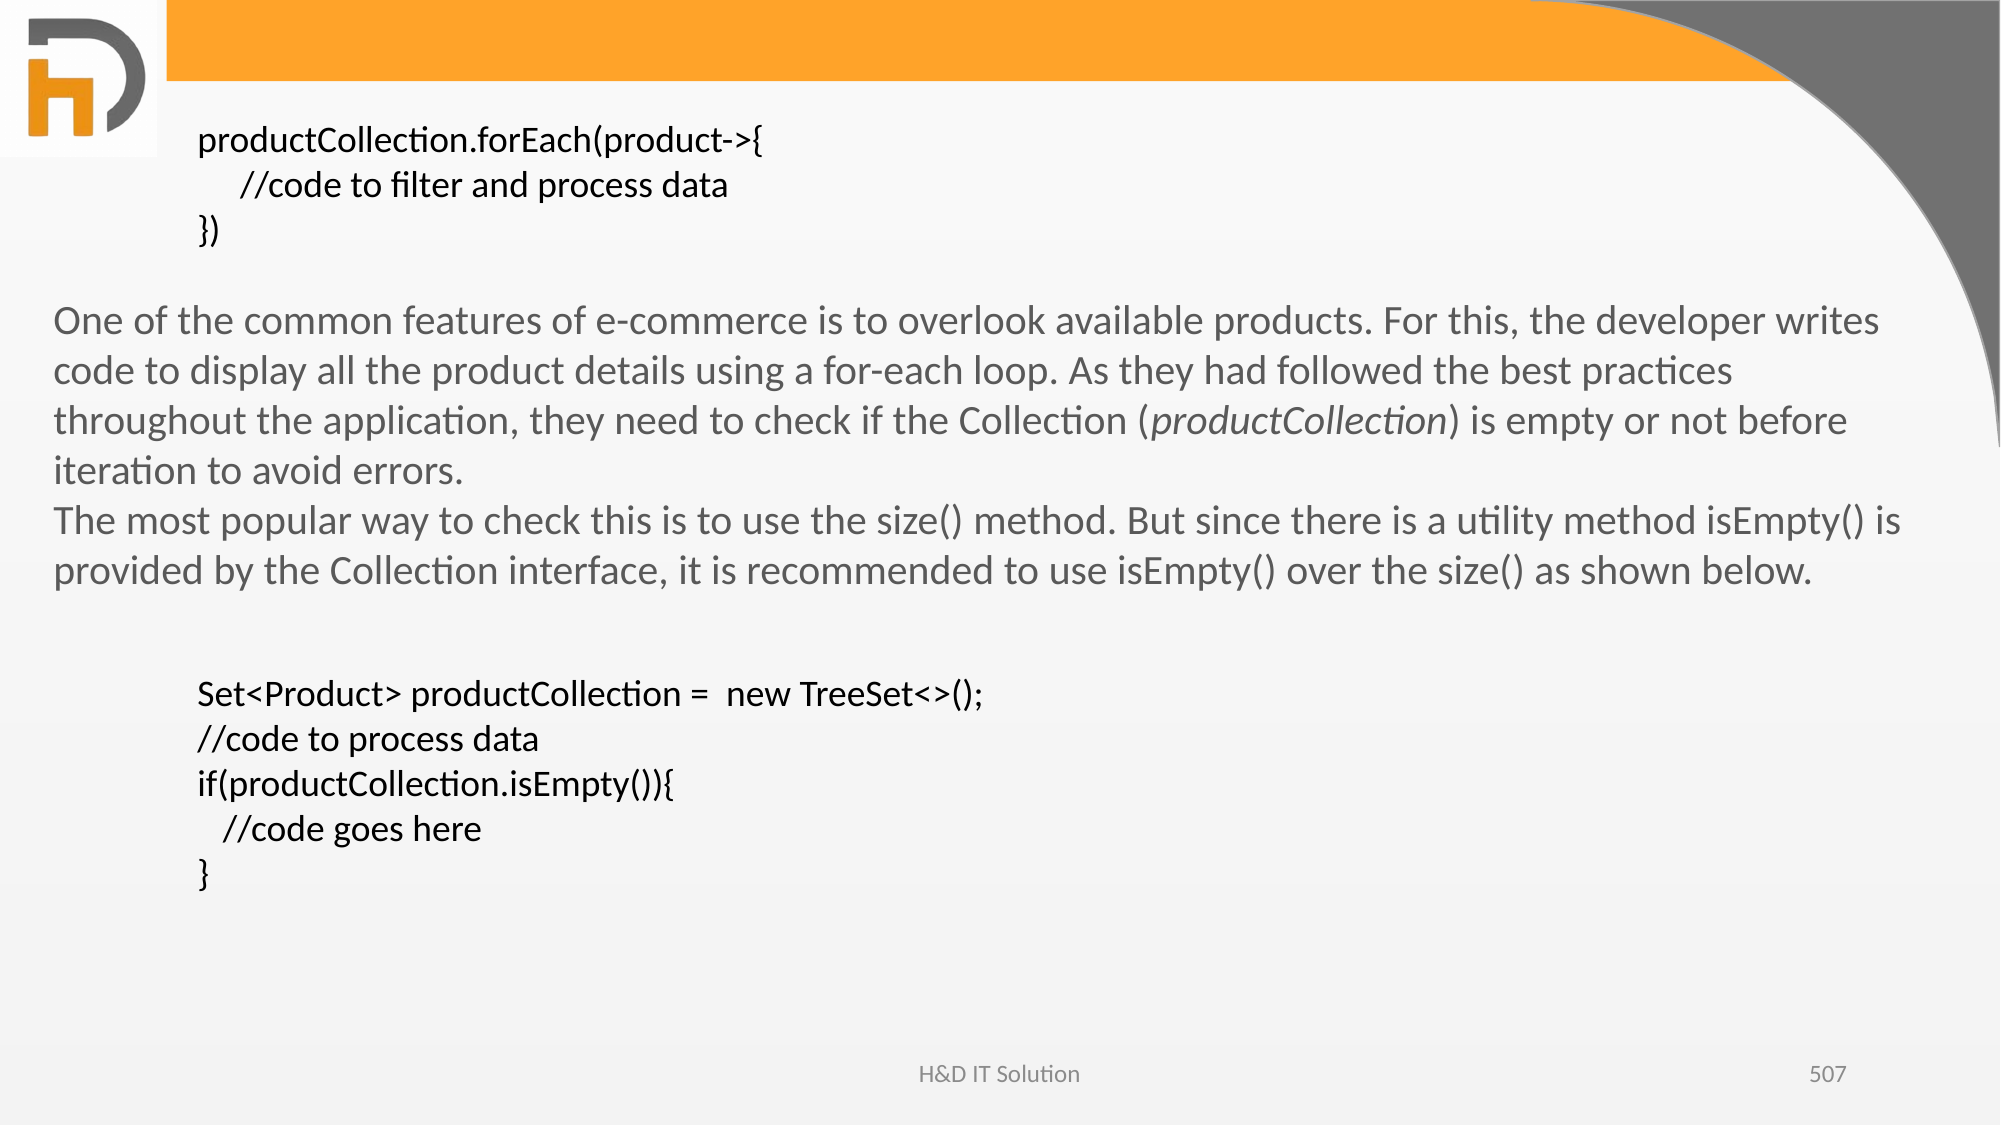

productCollection.forEach(product->{
     //code to filter and process data
})
One of the common features of e-commerce is to overlook available products. For this, the developer writes code to display all the product details using a for-each loop. As they had followed the best practices throughout the application, they need to check if the Collection (productCollection) is empty or not before iteration to avoid errors.
The most popular way to check this is to use the size() method. But since there is a utility method isEmpty() is provided by the Collection interface, it is recommended to use isEmpty() over the size() as shown below.
Set<Product> productCollection =  new TreeSet<>();
//code to process data
if(productCollection.isEmpty()){
   //code goes here
}
H&D IT Solution
507